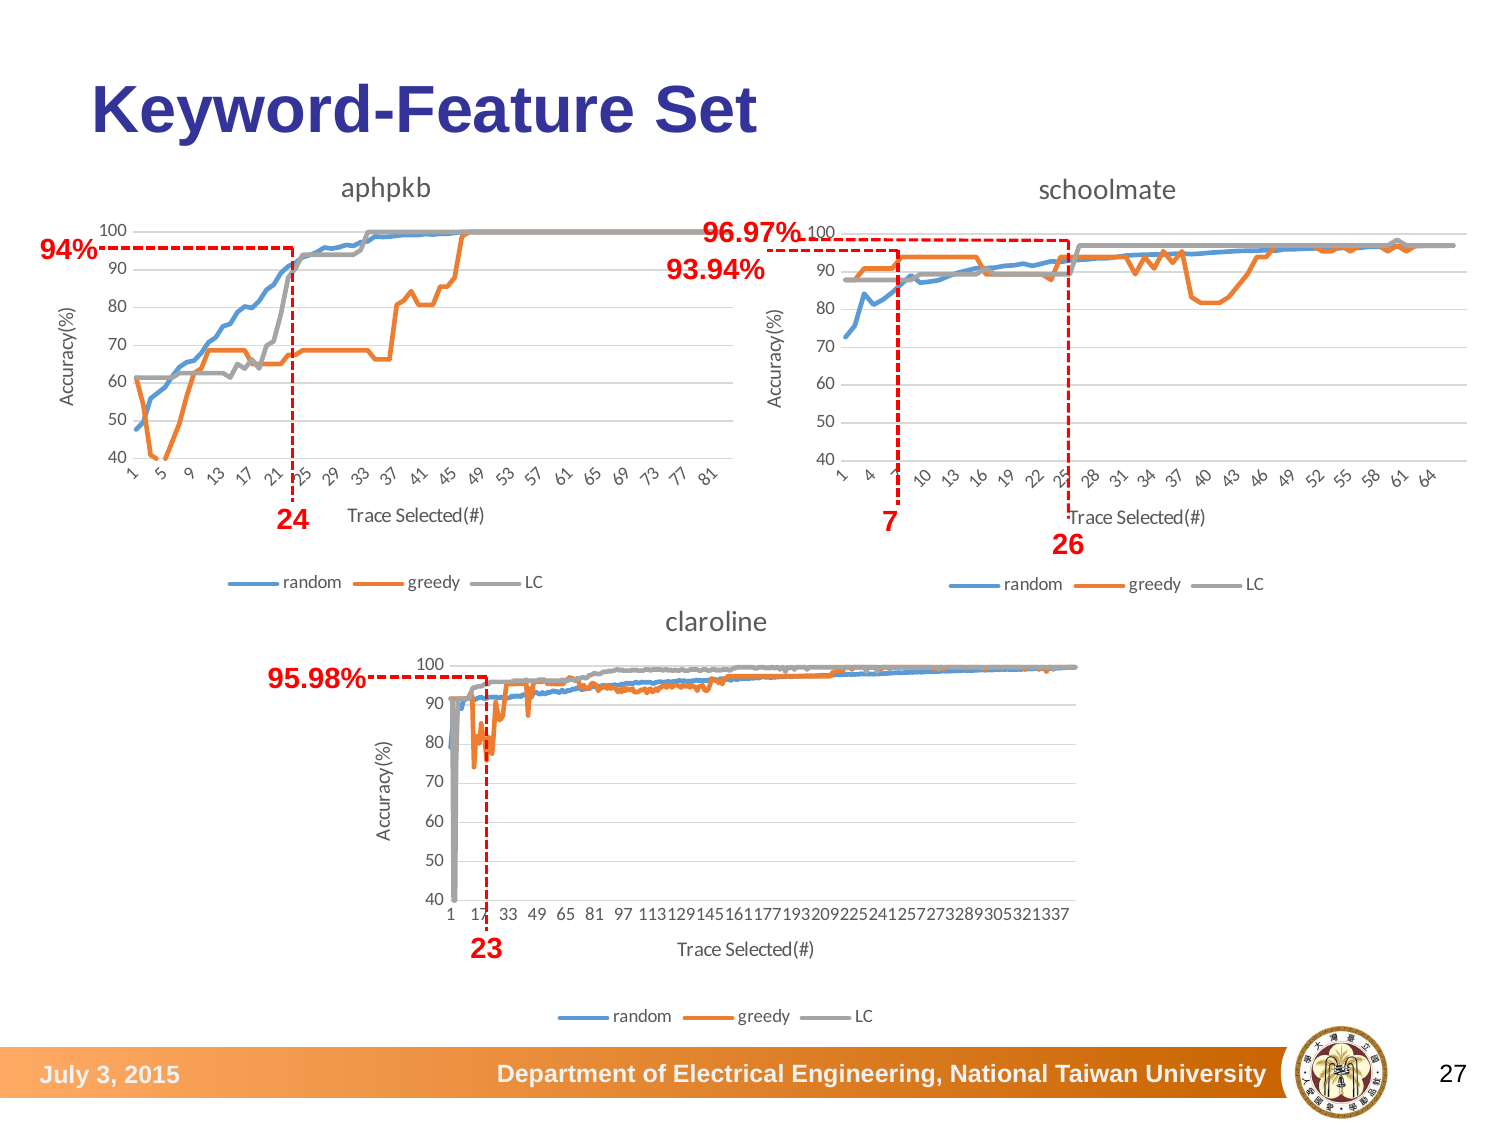

# Keyword-Feature Set

### Chart: aphpkb

| Category | random | greedy | LC |
|---|---|---|---|

### Chart: schoolmate

| Category | random | greedy | LC |
|---|---|---|---|
96.97%
94%
93.94%
24
7
26

### Chart: claroline

| Category | random | greedy | LC |
|---|---|---|---|
95.98%
23
27
July 3, 2015